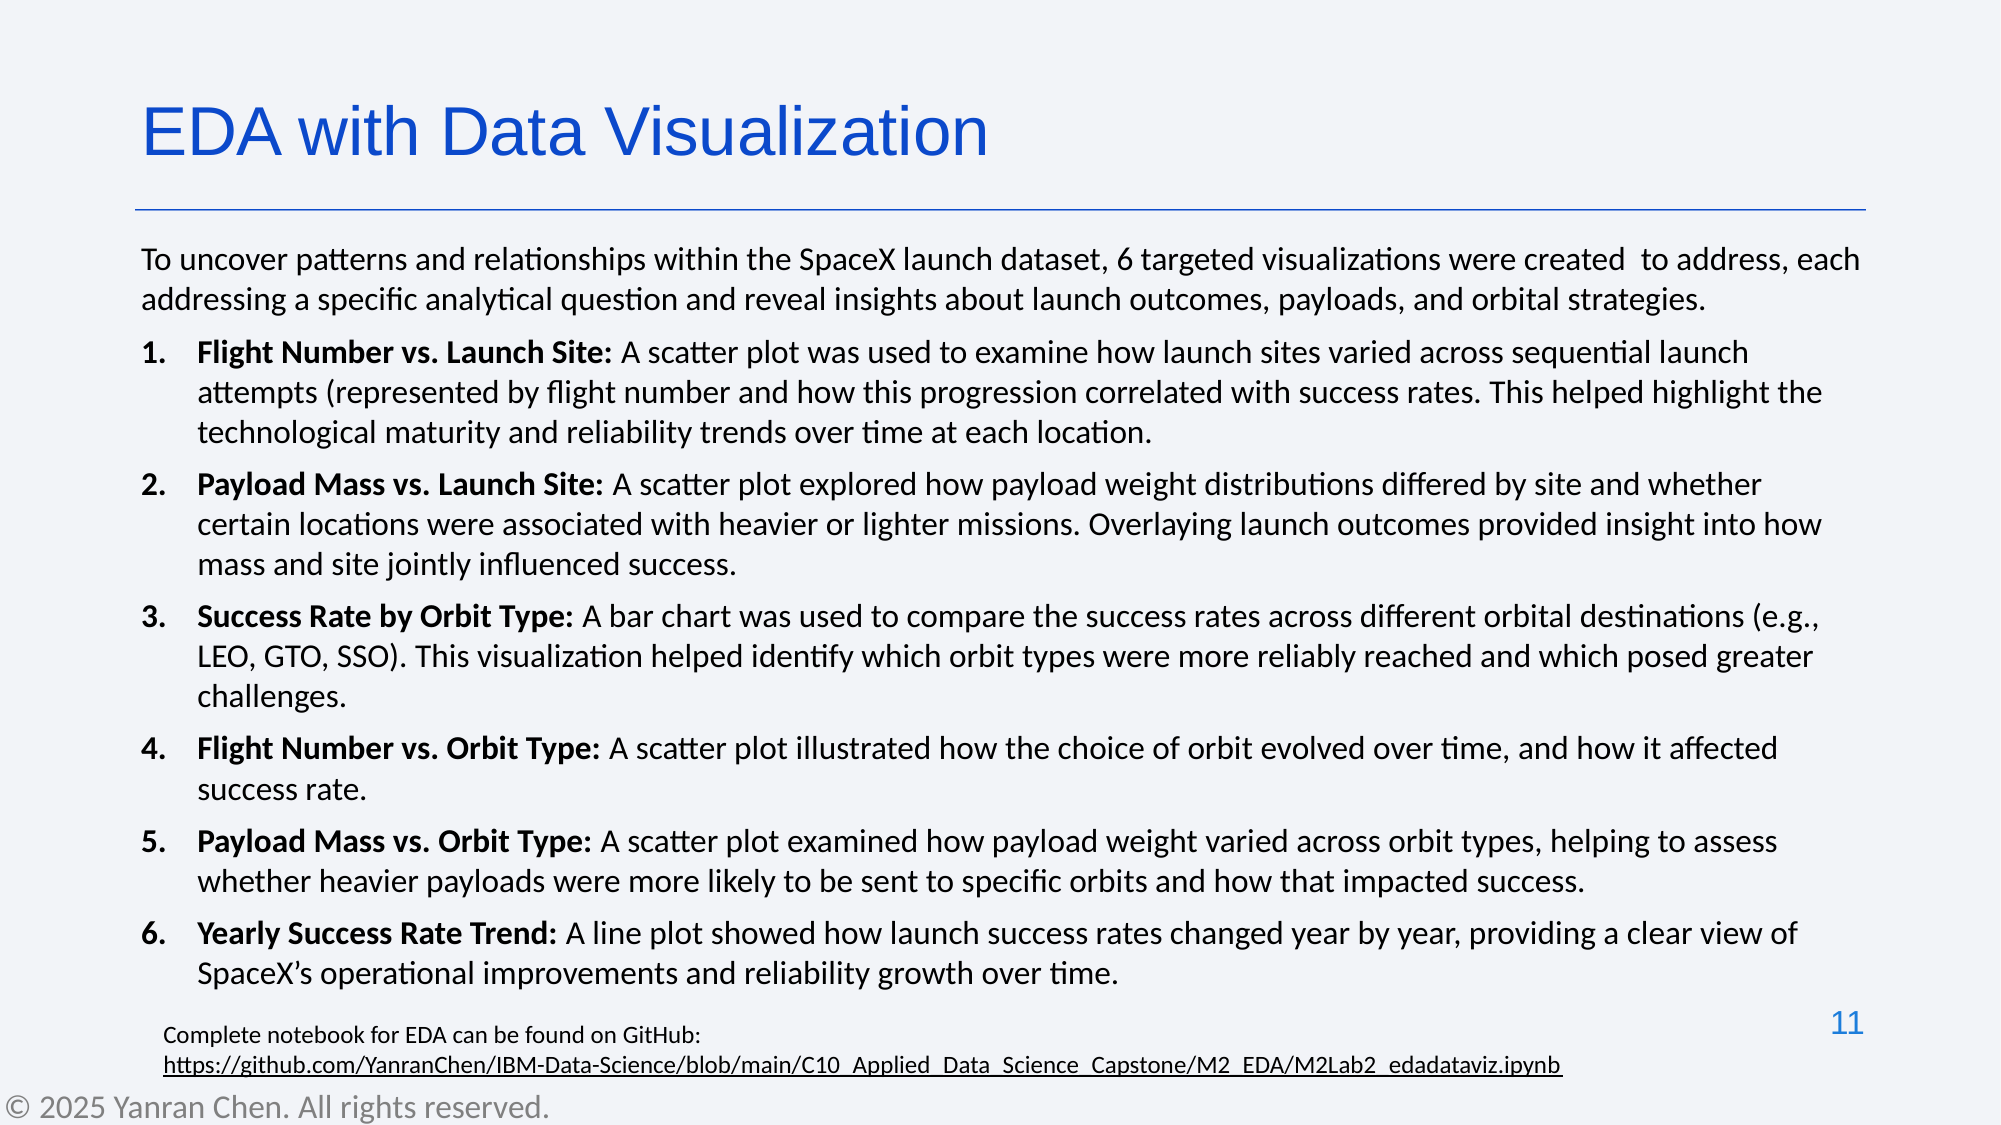

EDA with Data Visualization
To uncover patterns and relationships within the SpaceX launch dataset, 6 targeted visualizations were created  to address, each addressing a specific analytical question and reveal insights about launch outcomes, payloads, and orbital strategies.
Flight Number vs. Launch Site: A scatter plot was used to examine how launch sites varied across sequential launch attempts (represented by flight number and how this progression correlated with success rates. This helped highlight the technological maturity and reliability trends over time at each location.
Payload Mass vs. Launch Site: A scatter plot explored how payload weight distributions differed by site and whether certain locations were associated with heavier or lighter missions. Overlaying launch outcomes provided insight into how mass and site jointly influenced success.
Success Rate by Orbit Type: A bar chart was used to compare the success rates across different orbital destinations (e.g., LEO, GTO, SSO). This visualization helped identify which orbit types were more reliably reached and which posed greater challenges.
Flight Number vs. Orbit Type: A scatter plot illustrated how the choice of orbit evolved over time, and how it affected success rate.
Payload Mass vs. Orbit Type: A scatter plot examined how payload weight varied across orbit types, helping to assess whether heavier payloads were more likely to be sent to specific orbits and how that impacted success.
Yearly Success Rate Trend: A line plot showed how launch success rates changed year by year, providing a clear view of SpaceX’s operational improvements and reliability growth over time.

11
Complete notebook for EDA can be found on GitHub:
https://github.com/YanranChen/IBM-Data-Science/blob/main/C10_Applied_Data_Science_Capstone/M2_EDA/M2Lab2_edadataviz.ipynb